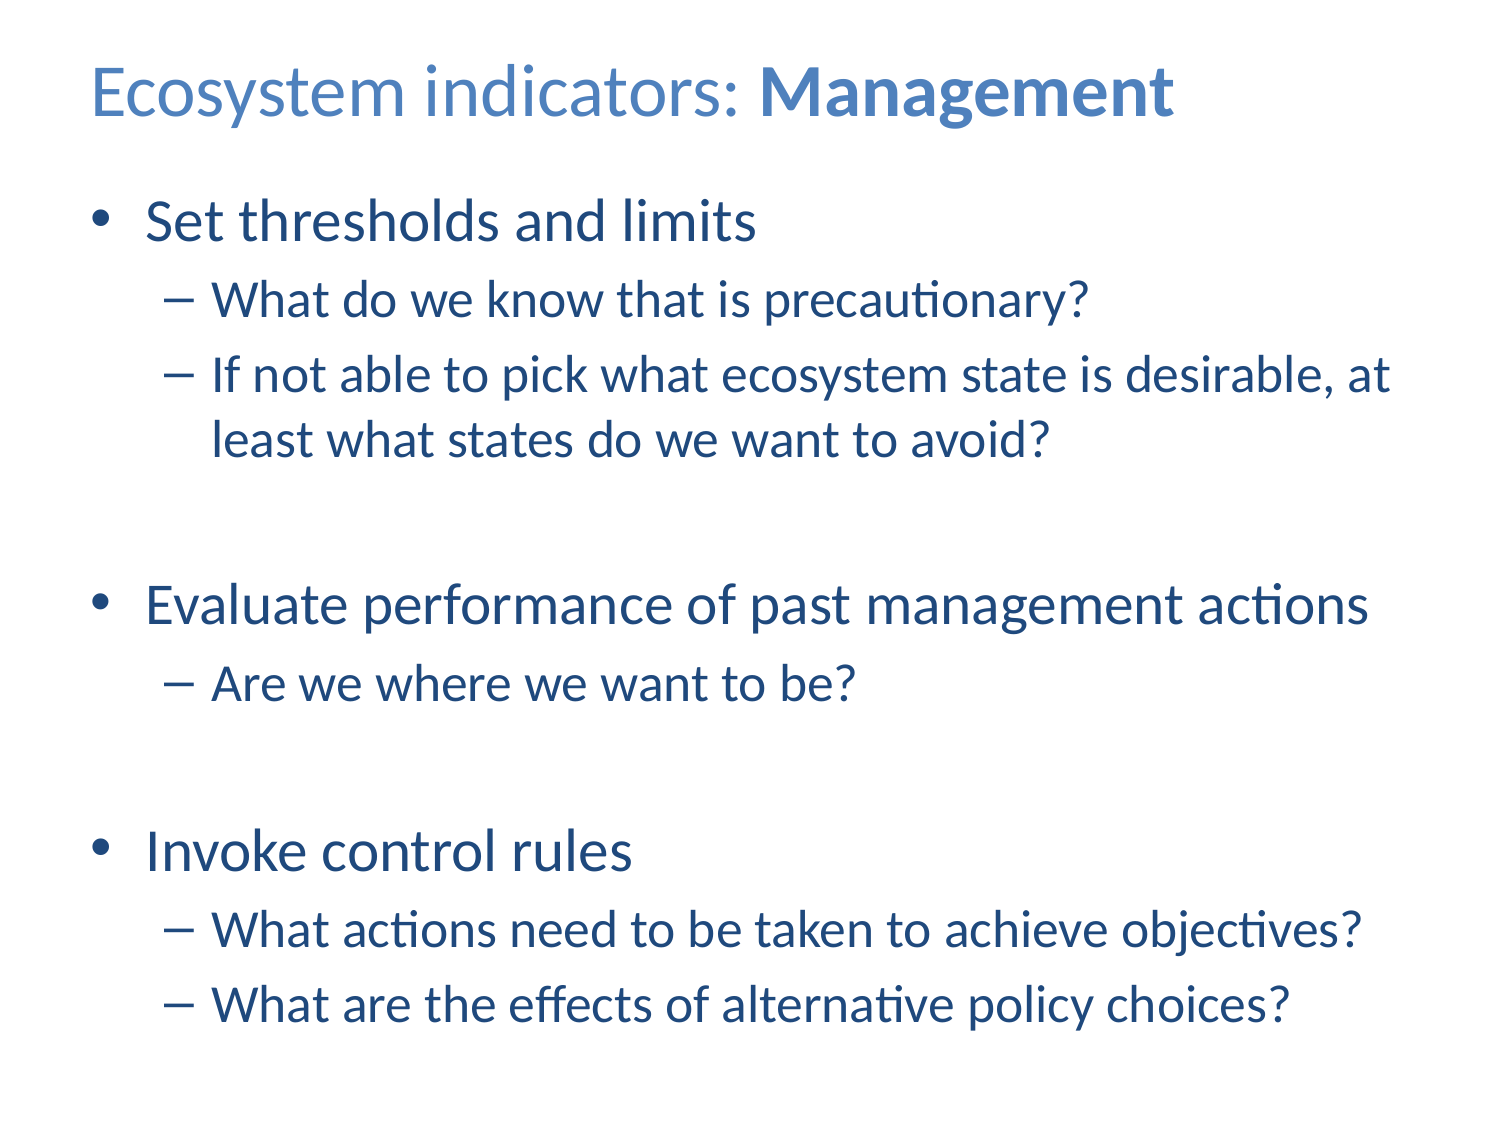

# Ecosystem indicators: Management
Set thresholds and limits
What do we know that is precautionary?
If not able to pick what ecosystem state is desirable, at least what states do we want to avoid?

Evaluate performance of past management actions
Are we where we want to be?

Invoke control rules
What actions need to be taken to achieve objectives?
What are the effects of alternative policy choices?